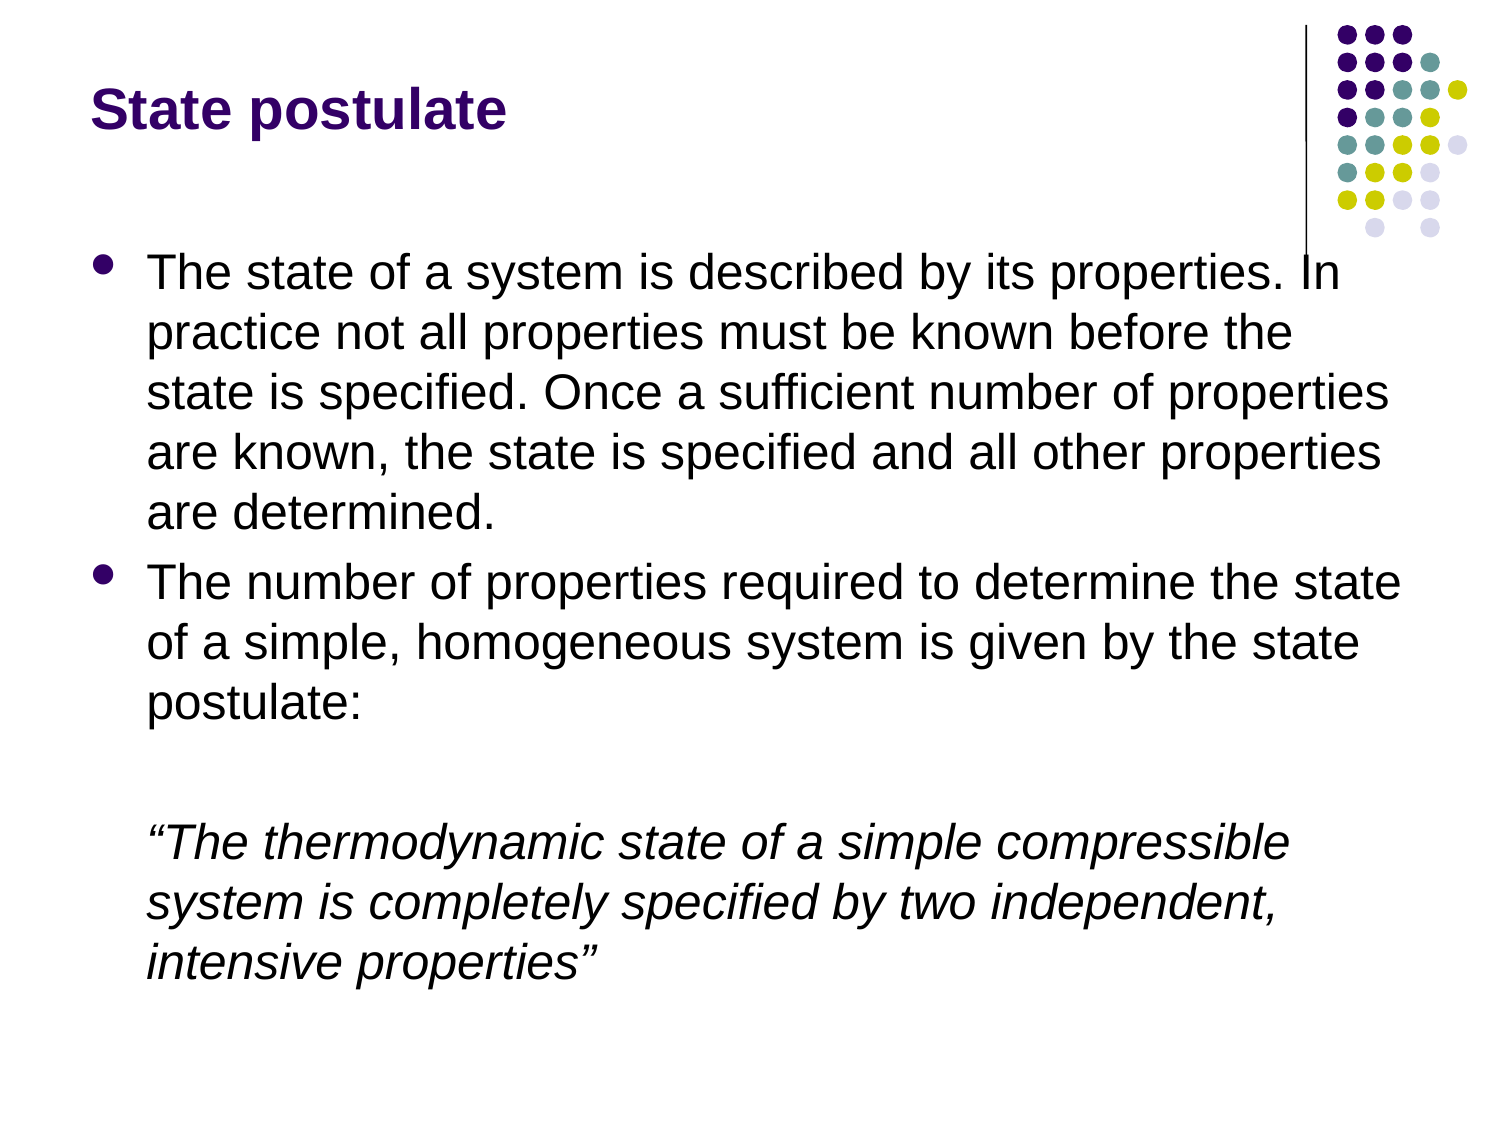

# State postulate
The state of a system is described by its properties. In practice not all properties must be known before the state is specified. Once a sufficient number of properties are known, the state is specified and all other properties are determined.
The number of properties required to determine the state of a simple, homogeneous system is given by the state postulate:

	“The thermodynamic state of a simple compressible system is completely specified by two independent, intensive properties”